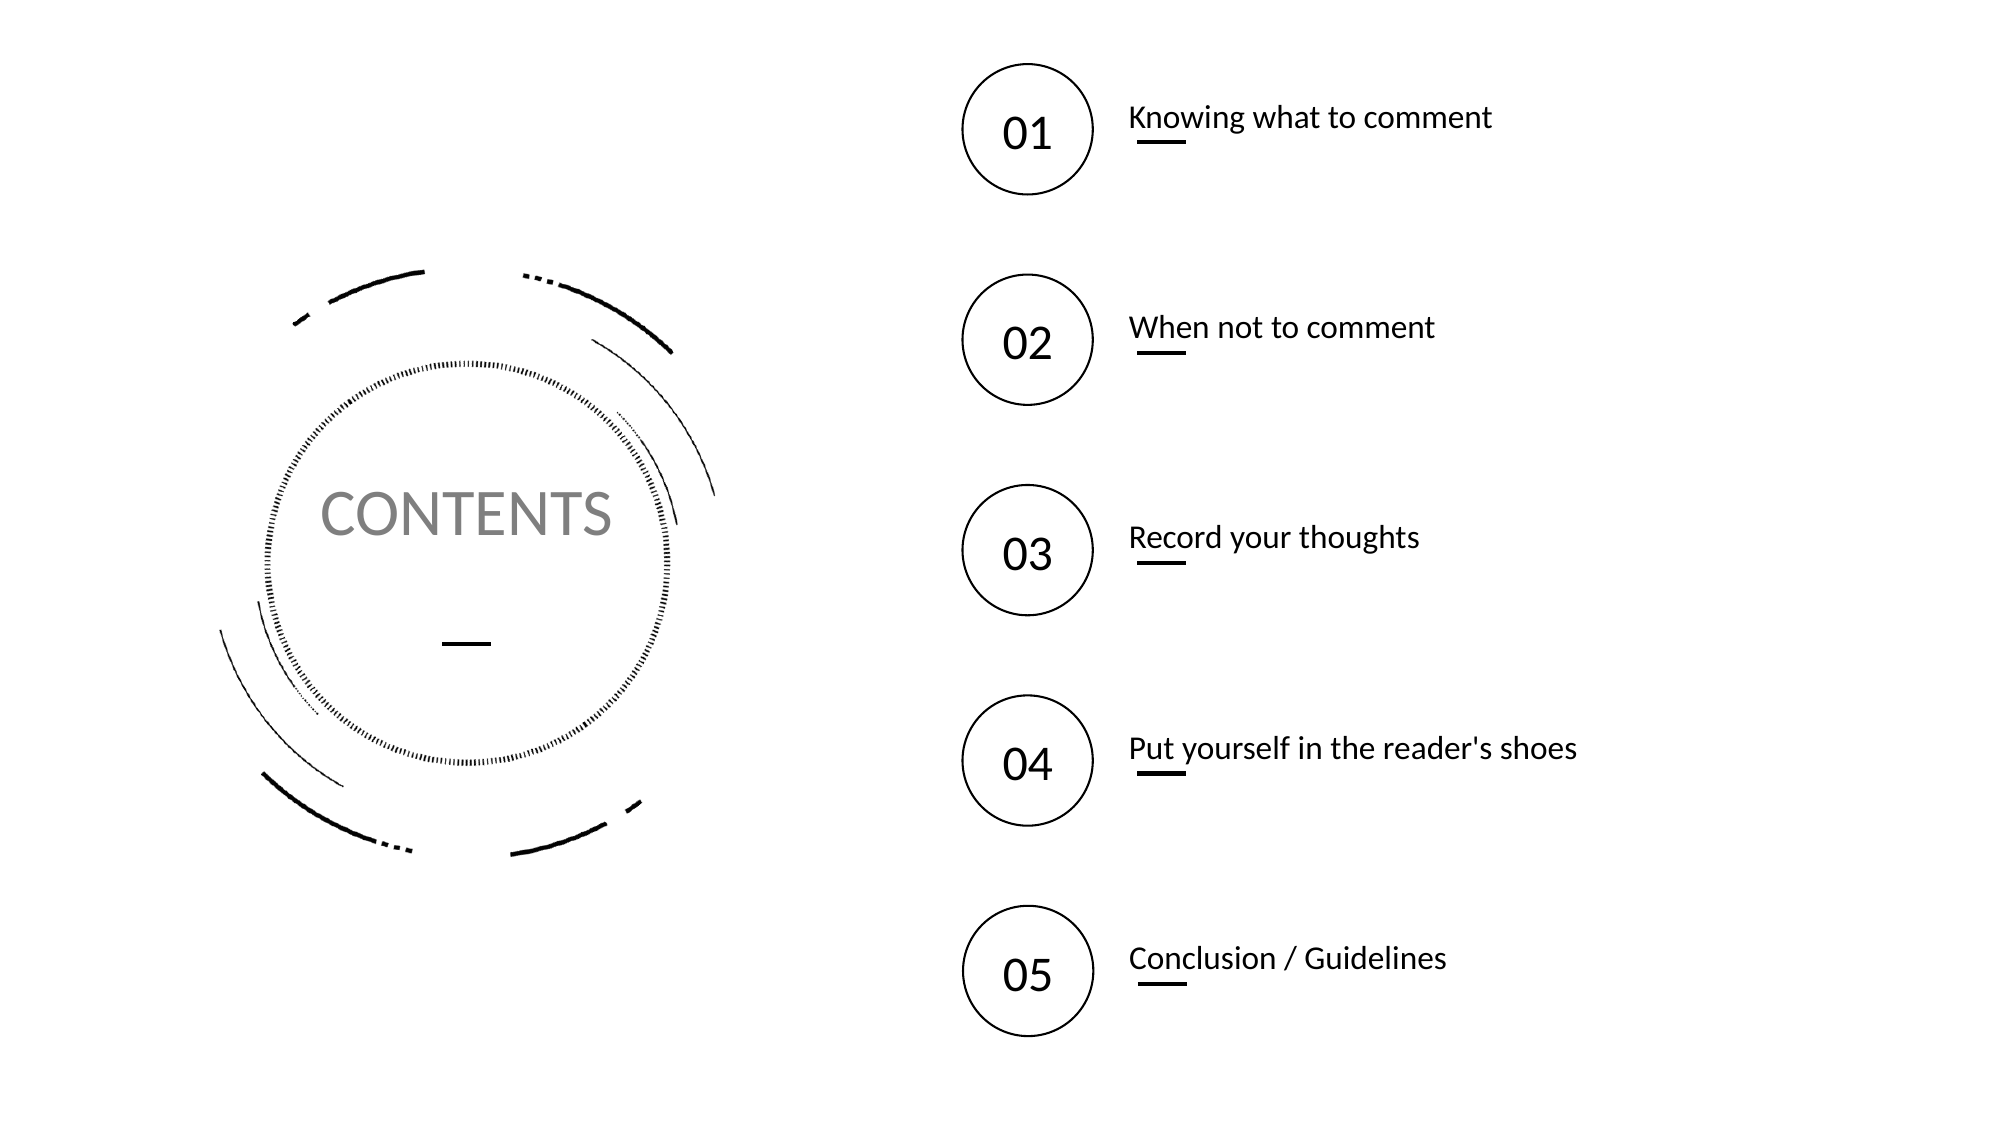

01
Knowing what to comment
02
When not to comment
CONTENTS
03
Record your thoughts
04
Put yourself in the reader's shoes
05
Conclusion / Guidelines